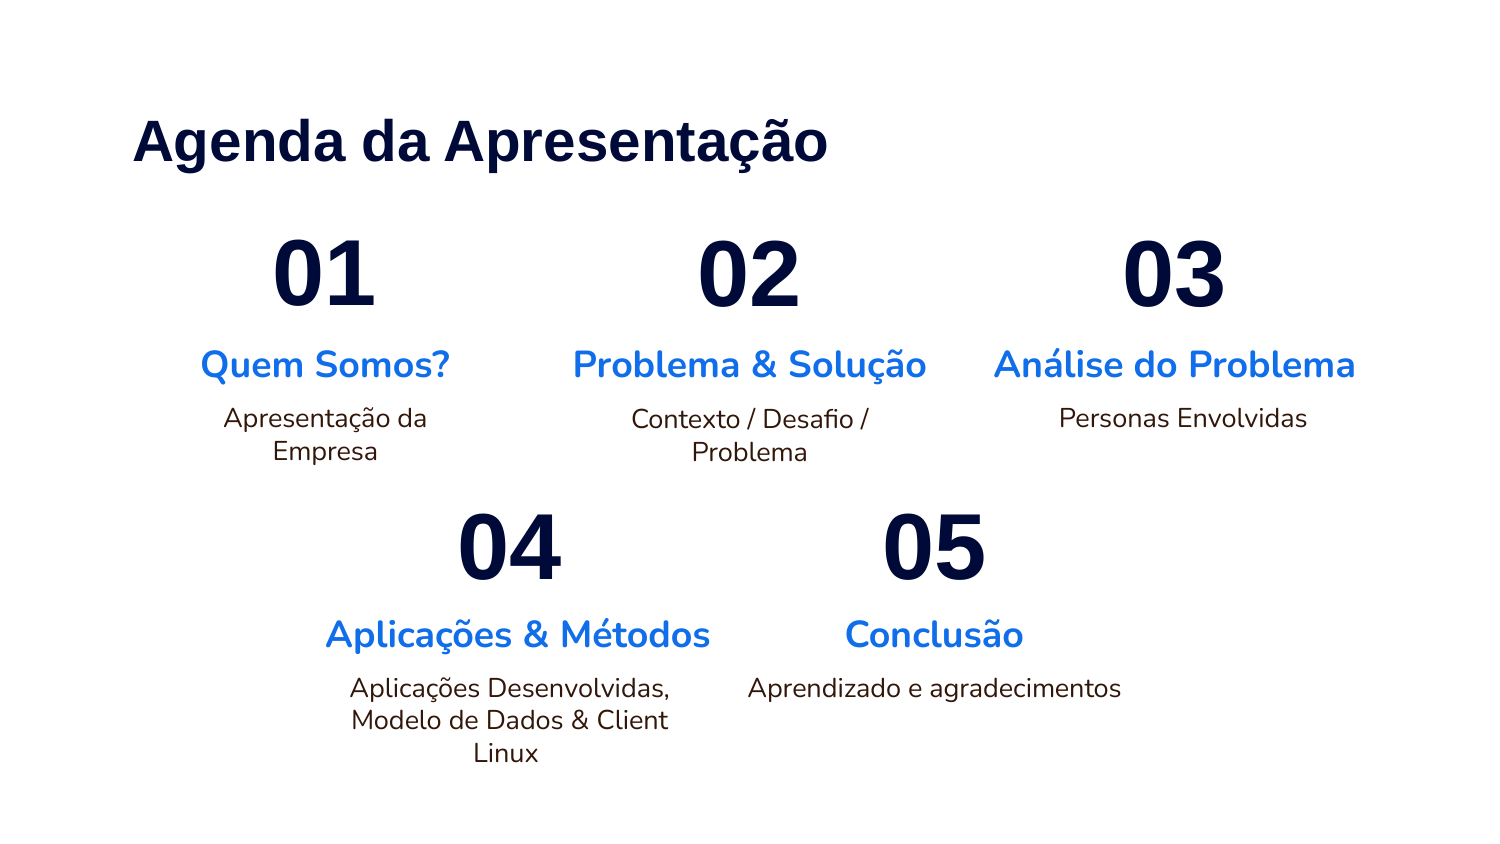

# Agenda da Apresentação
02
03
01
Quem Somos?
Problema & Solução
Análise do Problema
Personas Envolvidas
Apresentação da Empresa
Contexto / Desafio / Problema
04
05
Aplicações & Métodos
Conclusão
Aplicações Desenvolvidas, Modelo de Dados & Client Linux
Aprendizado e agradecimentos